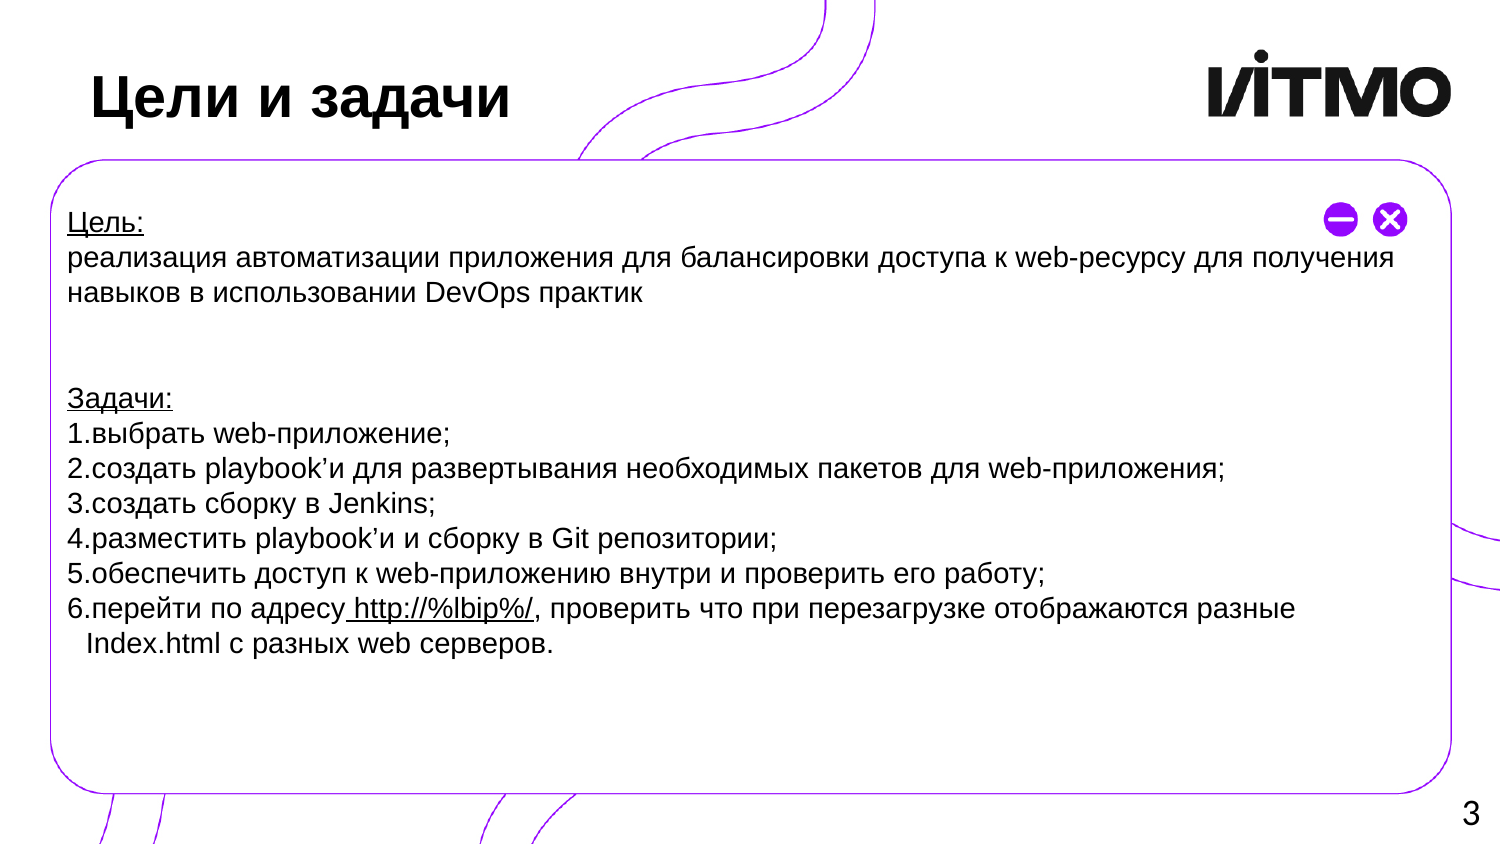

# Цели и задачи
Цель:
реализация автоматизации приложения для балансировки доступа к web-ресурсу для получения навыков в использовании DevOps практик

Задачи:
выбрать web-приложение;
создать playbook’и для развертывания необходимых пакетов для web-приложения;
создать сборку в Jenkins;
разместить playbook’и и сборку в Git репозитории;
обеспечить доступ к web-приложению внутри и проверить его работу;
перейти по адресу http://%lbip%/, проверить что при перезагрузке отображаются разные Index.html с разных web серверов.
3